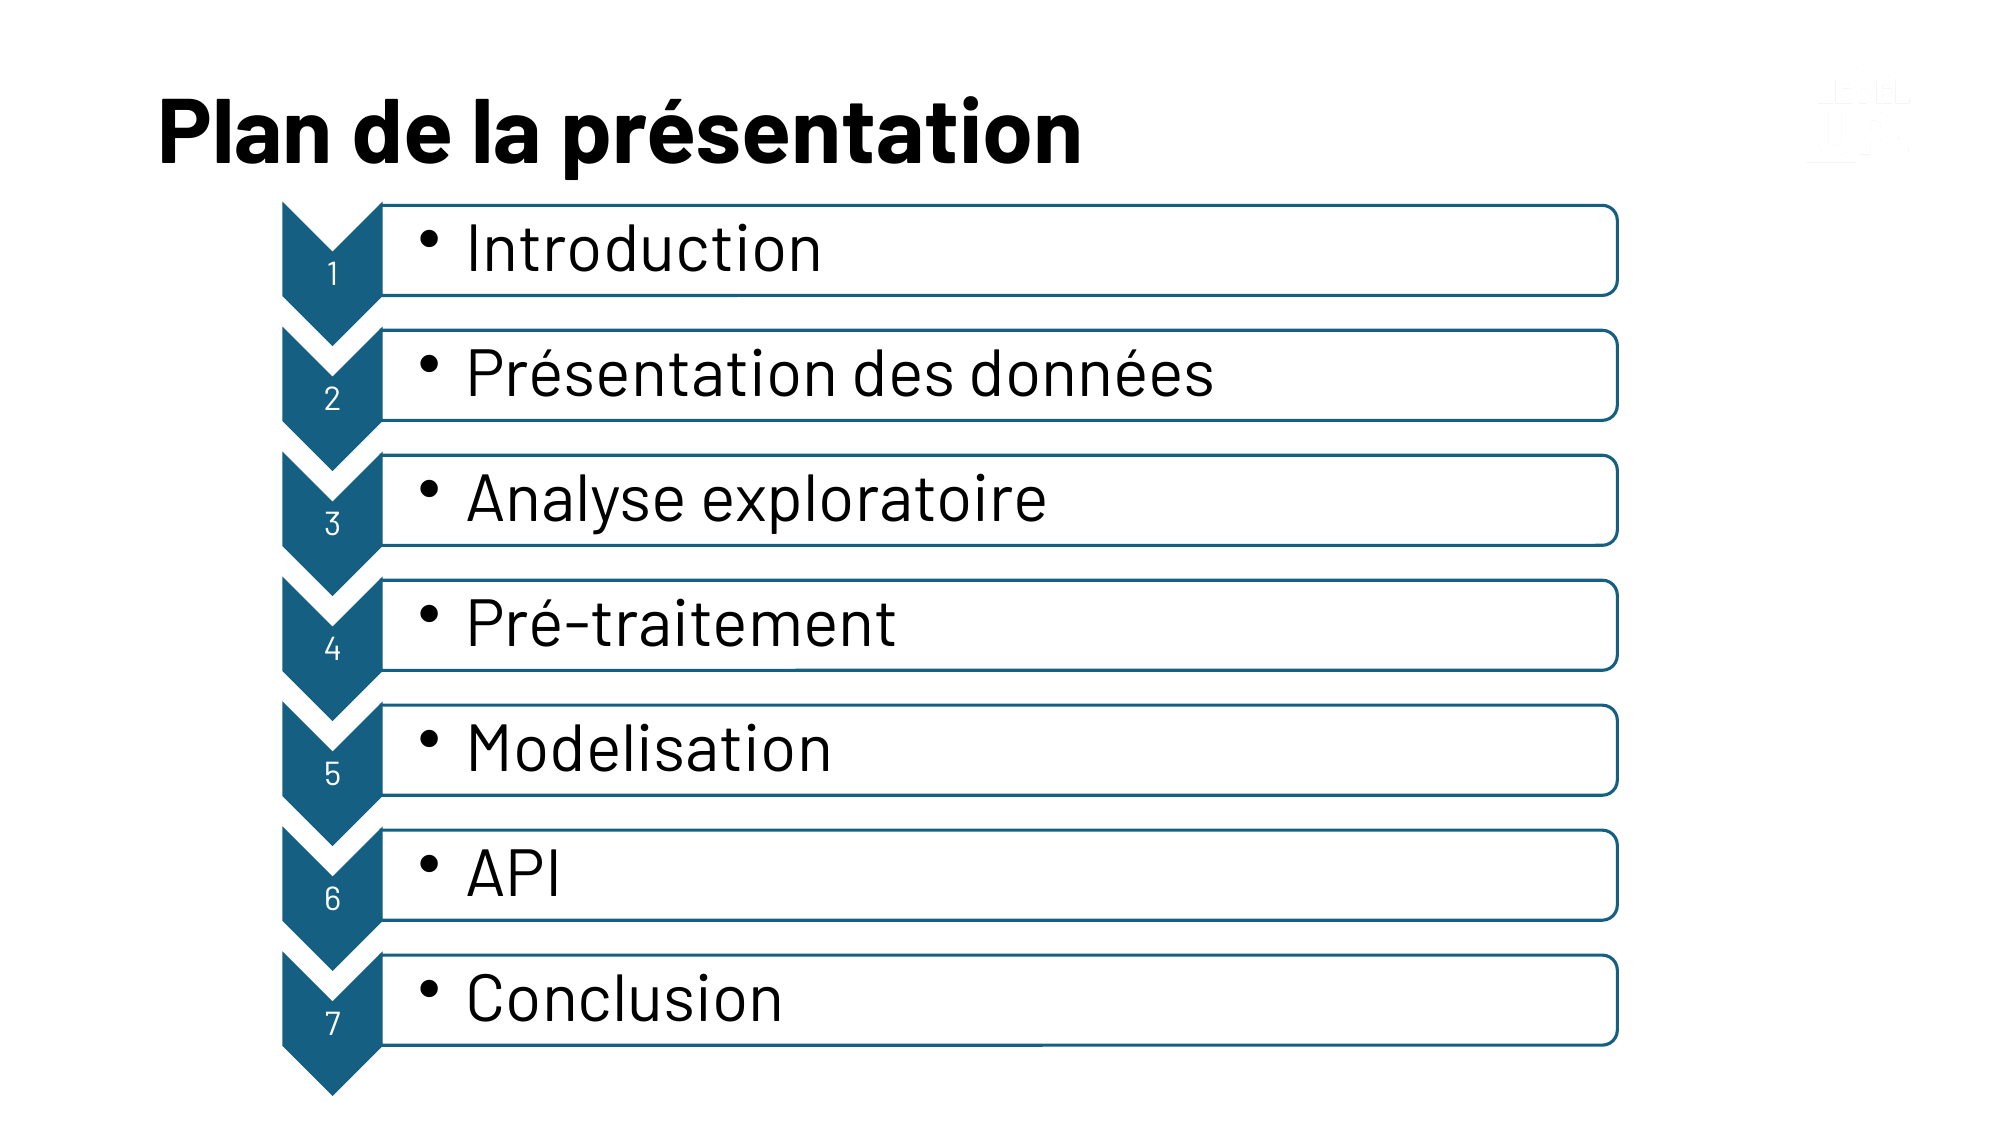

# Plan de la présentation
1
Introduction
2
Présentation des données
3
Analyse exploratoire
4
Pré-traitement
5
Modelisation
6
API
7
Conclusion